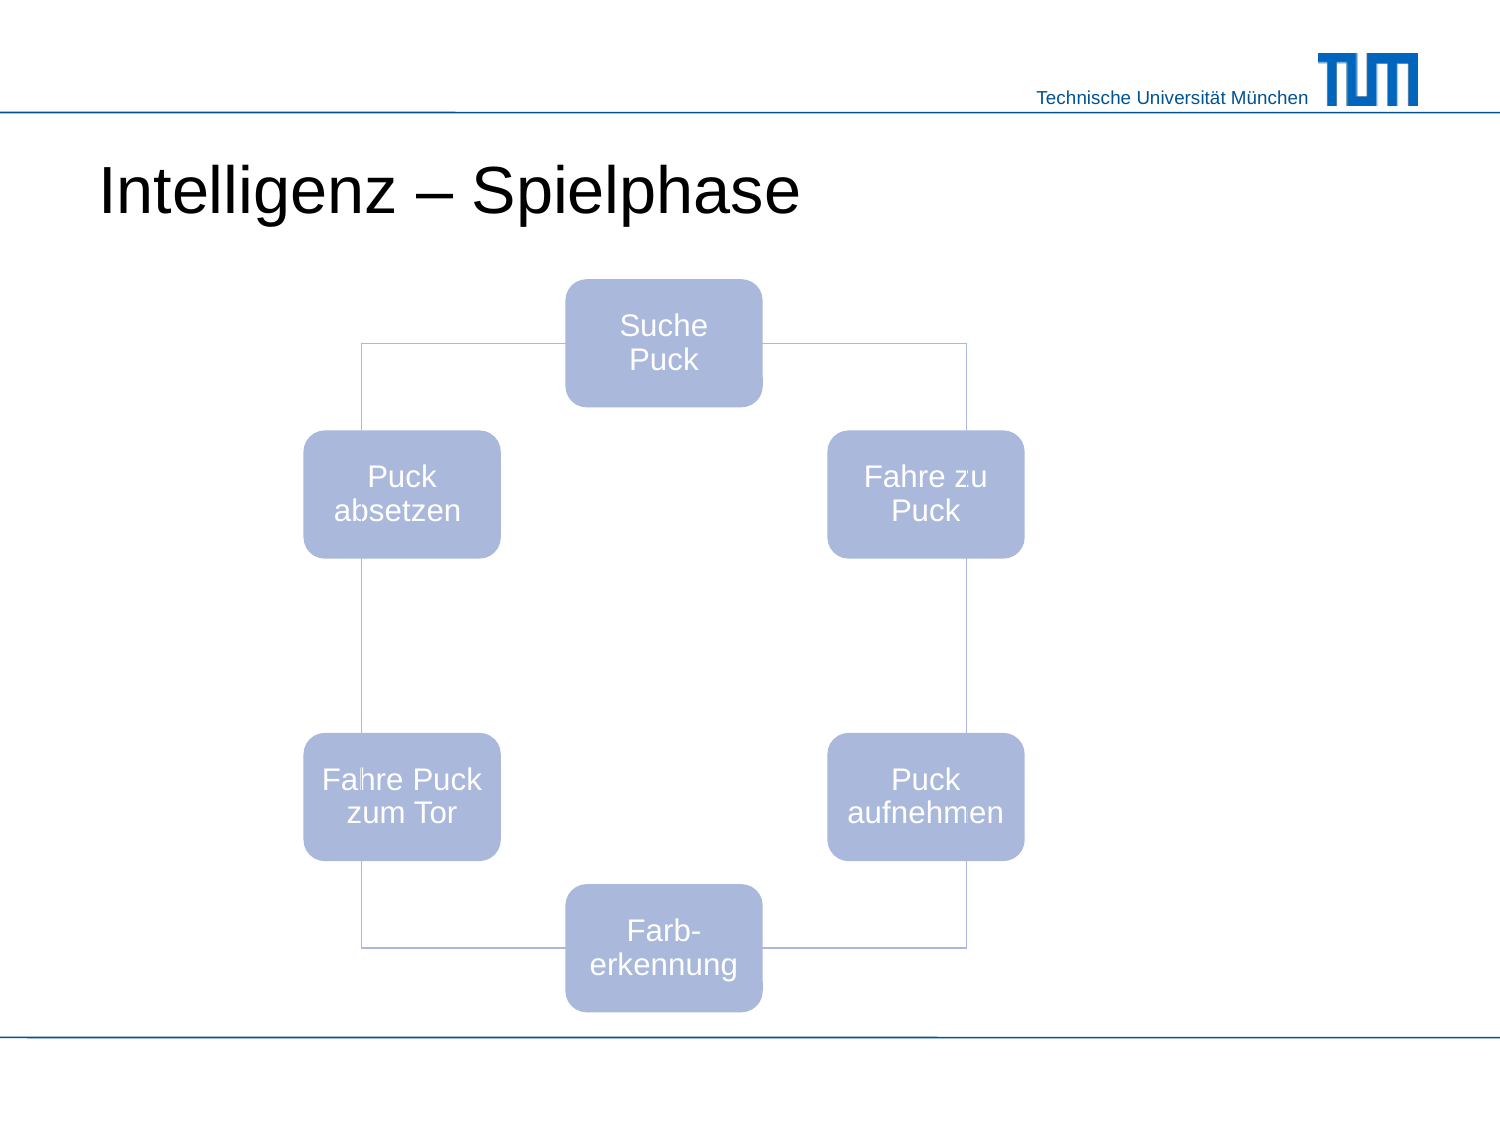

Intelligenz – Spielphase
Suche Puck

Puck absetzen
Fahre zu Puck
Fahre Puck zum Tor
Puck aufnehmen
Farb-erkennung